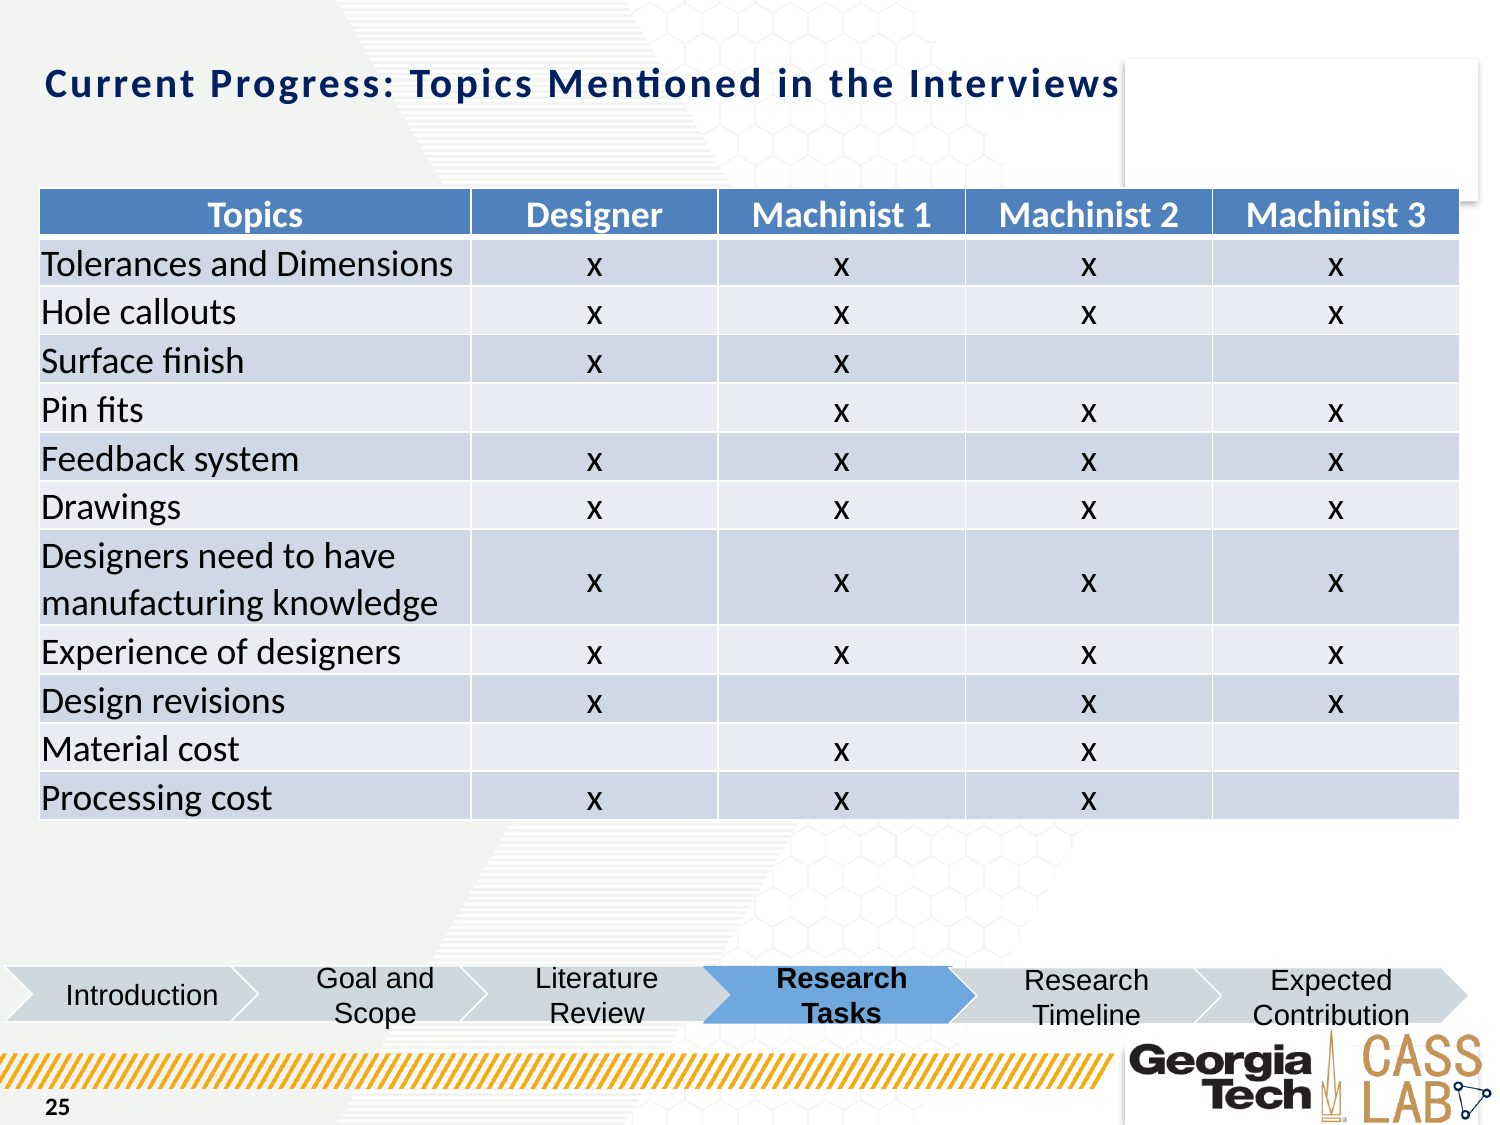

# Current Progress: Topics Mentioned in the Interviews
| Topics | Designer | Machinist 1 | Machinist 2 | Machinist 3 |
| --- | --- | --- | --- | --- |
| Tolerances and Dimensions | x | x | x | x |
| Hole callouts | x | x | x | x |
| Surface finish | x | x |  |  |
| Pin fits |  | x | x | x |
| Feedback system | x | x | x | x |
| Drawings | x | x | x | x |
| Designers need to have manufacturing knowledge | x | x | x | x |
| Experience of designers | x | x | x | x |
| Design revisions | x |  | x | x |
| Material cost |  | x | x |  |
| Processing cost | x | x | x |  |
Introduction
Goal and Scope
Literature Review
Research Tasks
Research Timeline
Expected Contribution